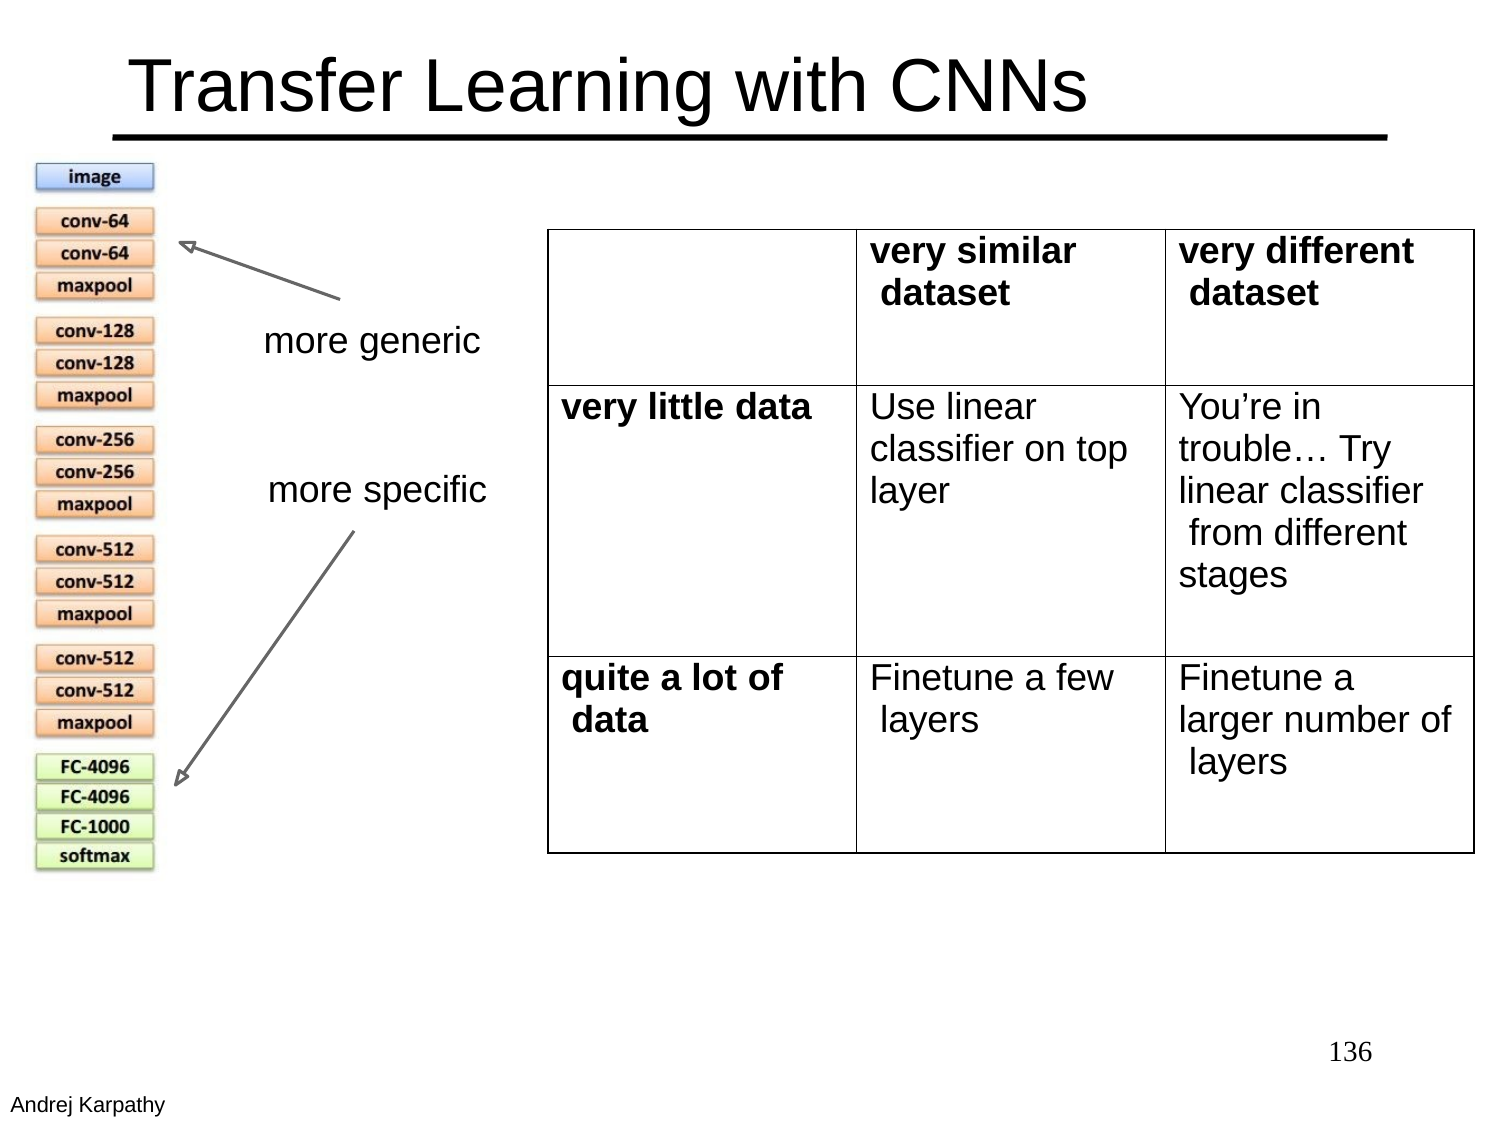

Transfer Learning with CNNs

|  | very similar dataset | very different dataset |
| --- | --- | --- |
| very little data | Use linear classifier on top layer | You’re in trouble… Try linear classifier from different stages |
| quite a lot of data | Finetune a few layers | Finetune a larger number of layers |

# more generic
more specific

Lecture 11 - 34
136
Andrej Karpathy